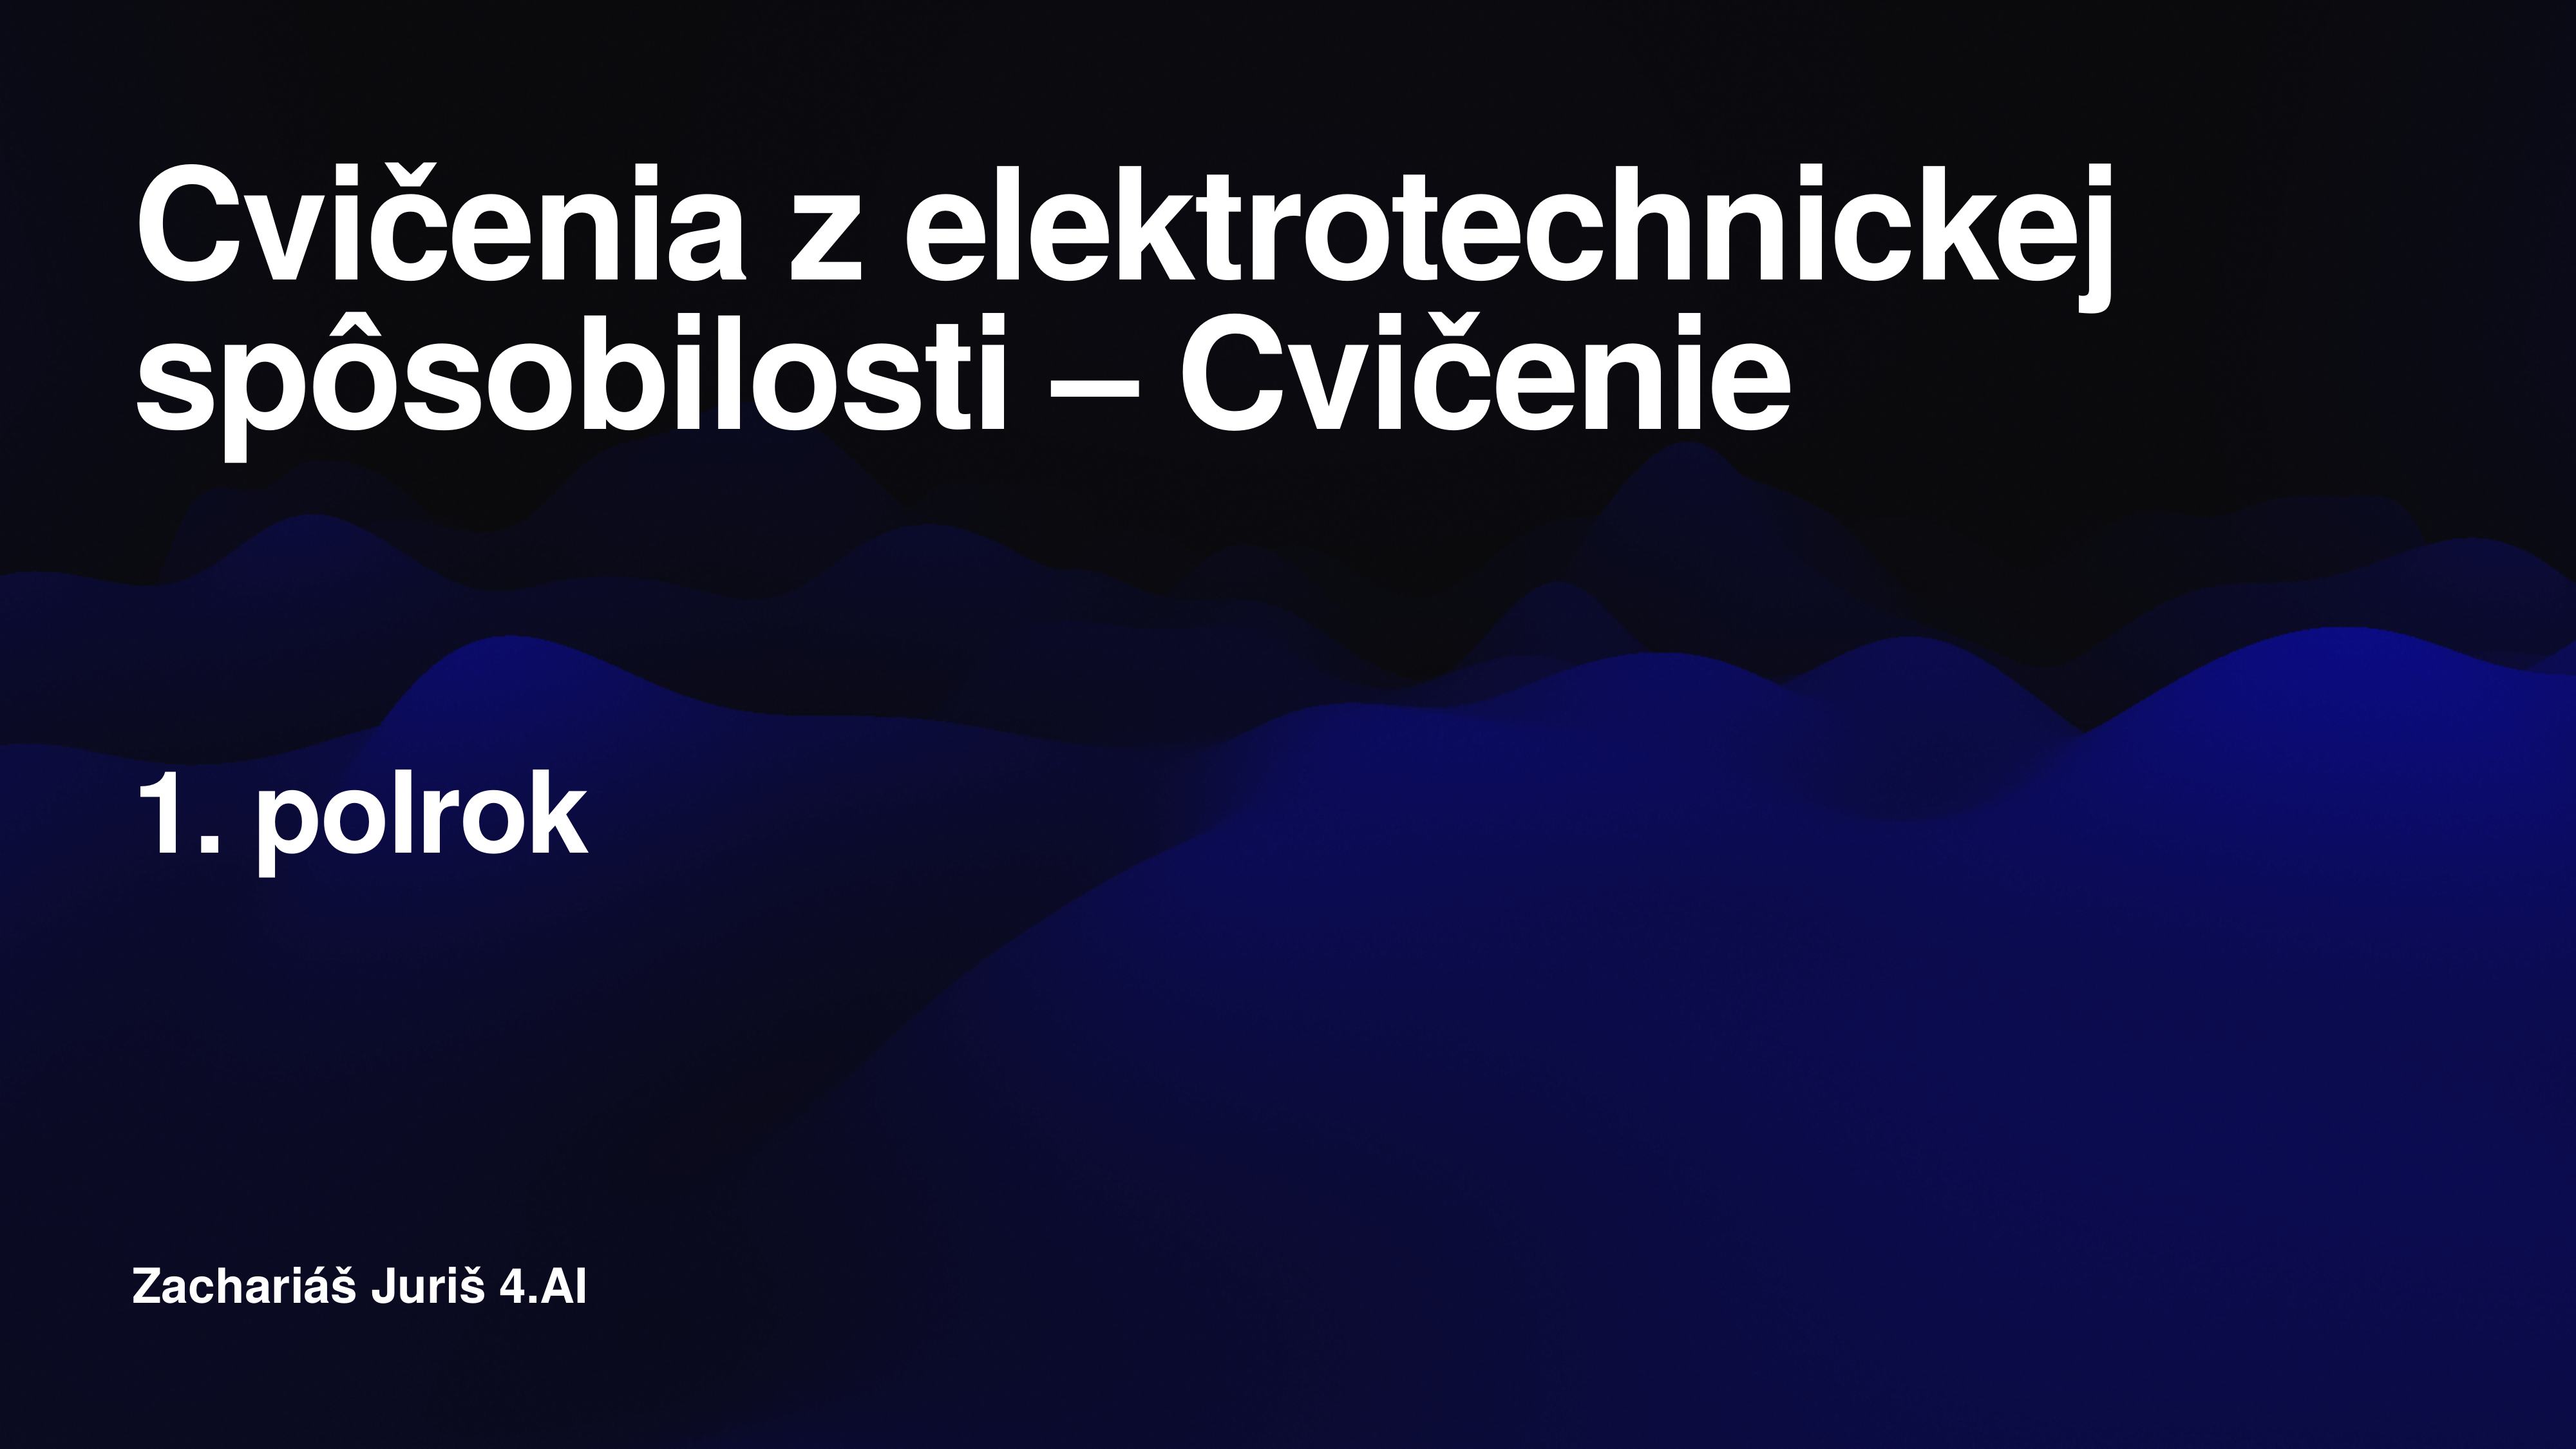

# Cvičenia z elektrotechnickej
spôsobilosti – Cvičenie
1. polrok
Zachariáš Juriš 4.AI